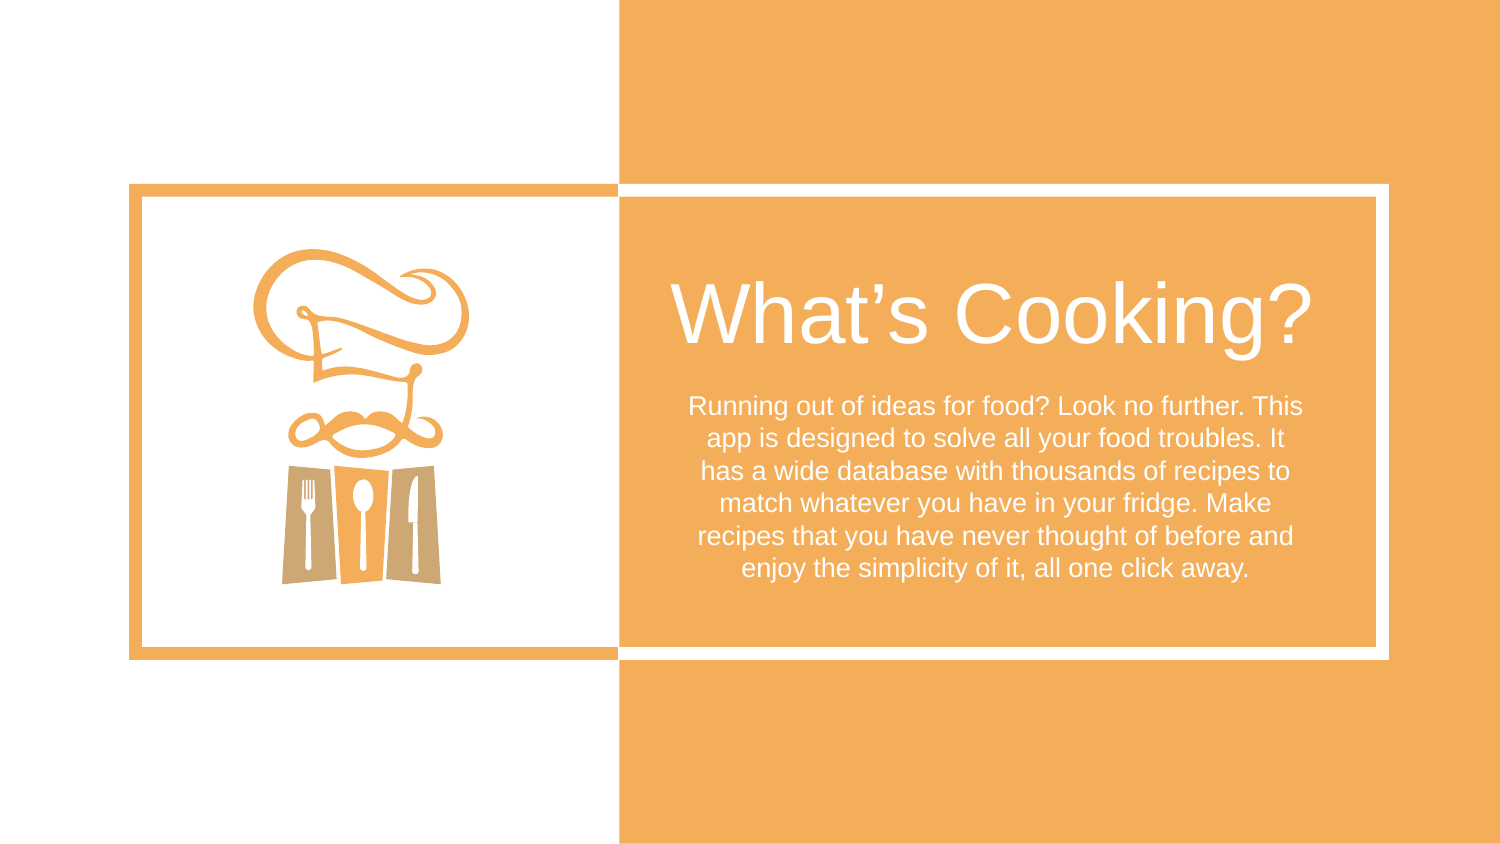

What’s Cooking?
Running out of ideas for food? Look no further. This app is designed to solve all your food troubles. It has a wide database with thousands of recipes to match whatever you have in your fridge. Make recipes that you have never thought of before and enjoy the simplicity of it, all one click away.